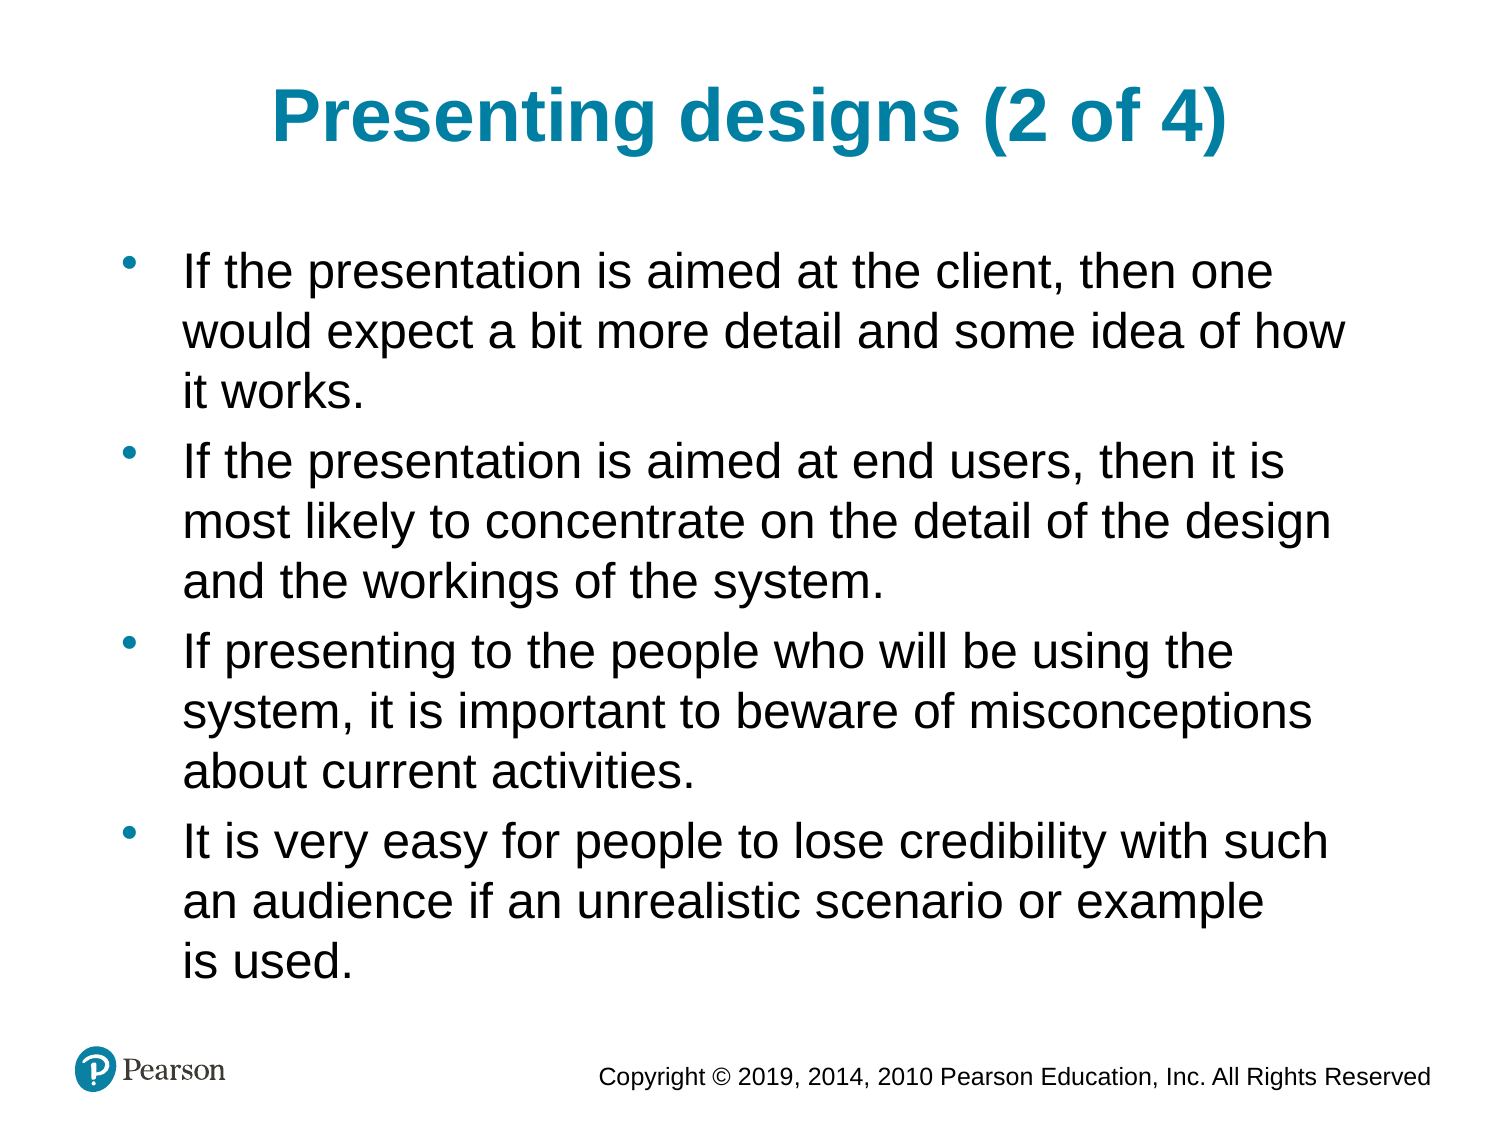

Presenting designs (2 of 4)
If the presentation is aimed at the client, then one would expect a bit more detail and some idea of how it works.
If the presentation is aimed at end users, then it is most likely to concentrate on the detail of the design and the workings of the system.
If presenting to the people who will be using the system, it is important to beware of misconceptions about current activities.
It is very easy for people to lose credibility with such an audience if an unrealistic scenario or example is used.